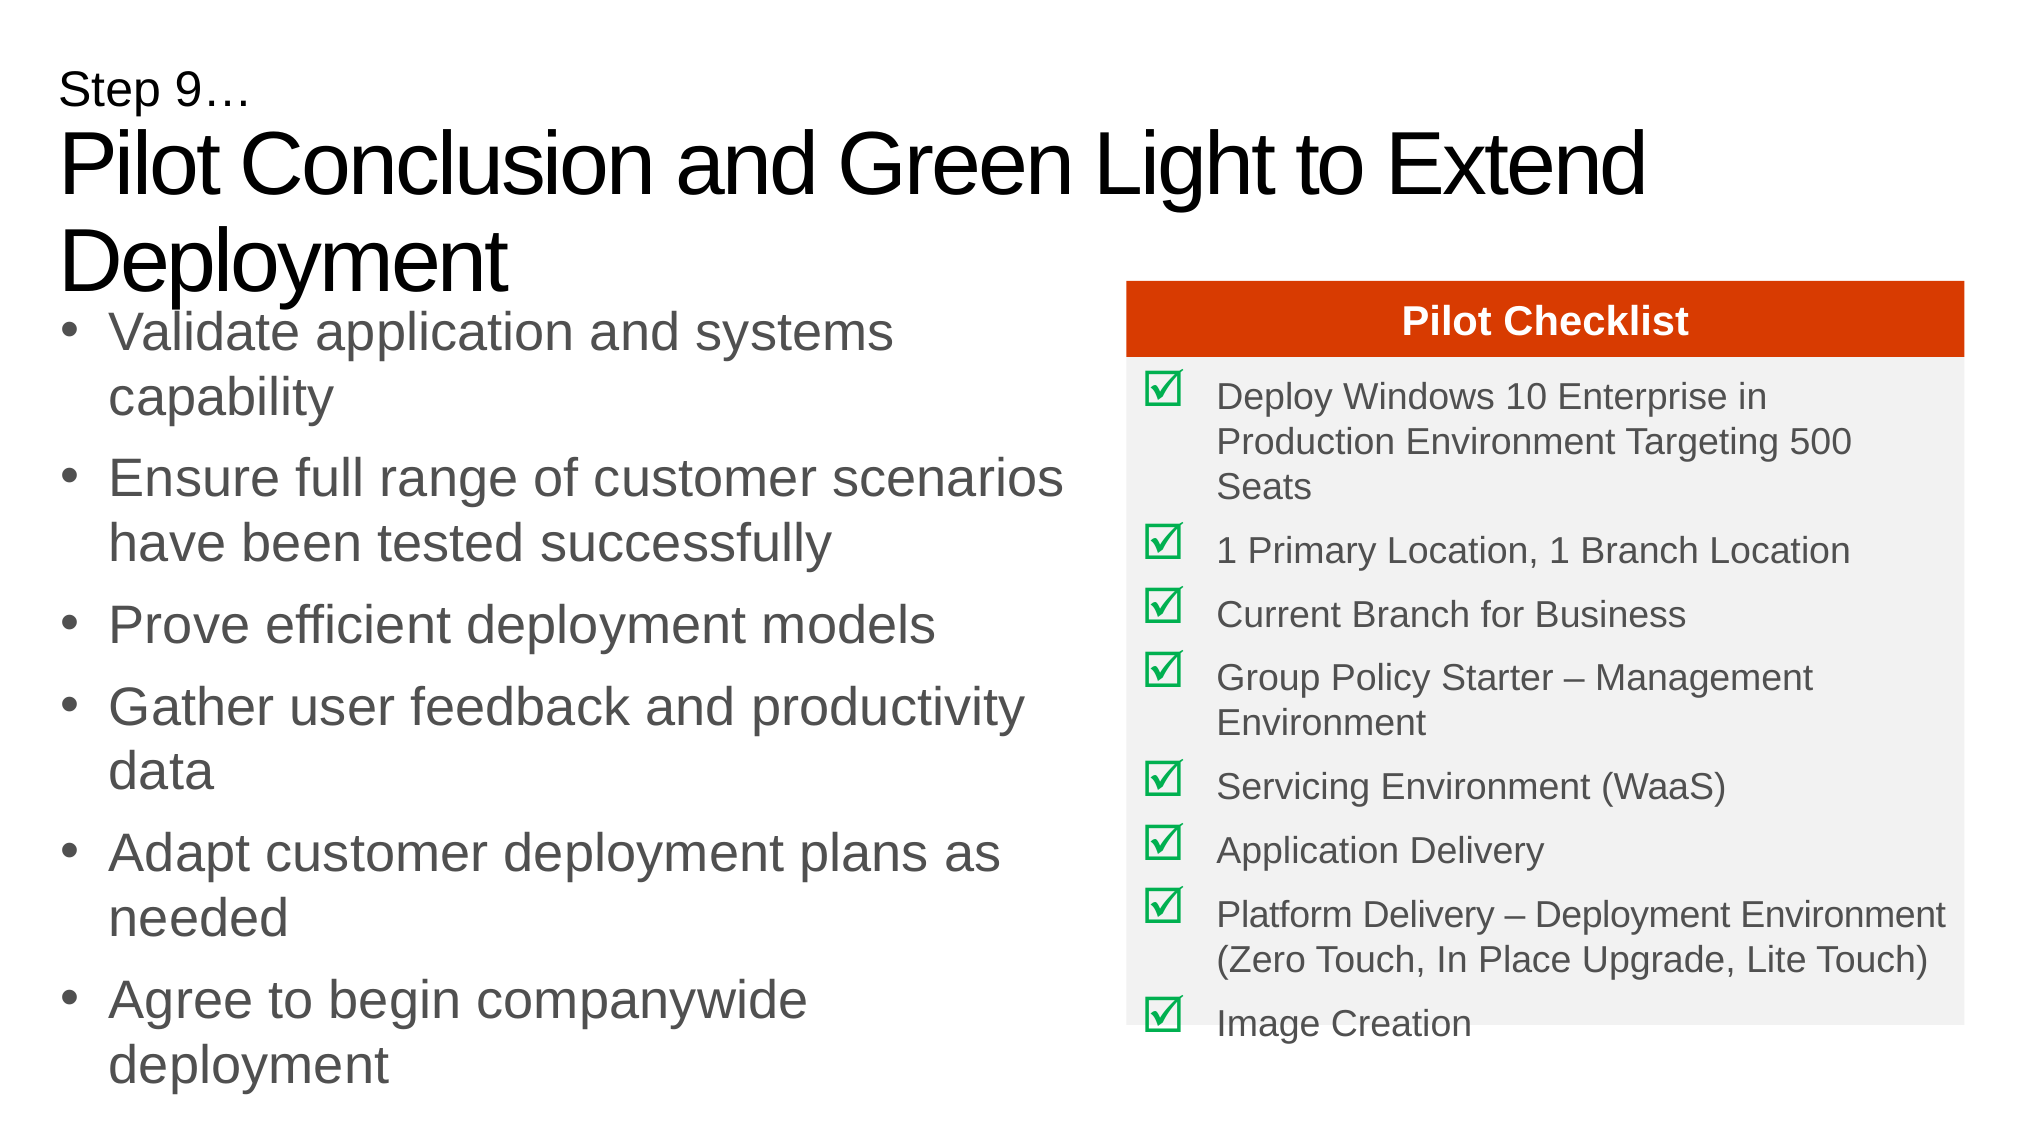

# Step 9… Pilot Conclusion and Green Light to Extend Deployment
Validate application and systems capability
Ensure full range of customer scenarios have been tested successfully
Prove efficient deployment models
Gather user feedback and productivity data
Adapt customer deployment plans as needed
Agree to begin companywide deployment
Pilot Checklist
Deploy Windows 10 Enterprise in Production Environment Targeting 500 Seats
1 Primary Location, 1 Branch Location
Current Branch for Business
Group Policy Starter – Management Environment
Servicing Environment (WaaS)
Application Delivery
Platform Delivery – Deployment Environment (Zero Touch, In Place Upgrade, Lite Touch)
Image Creation